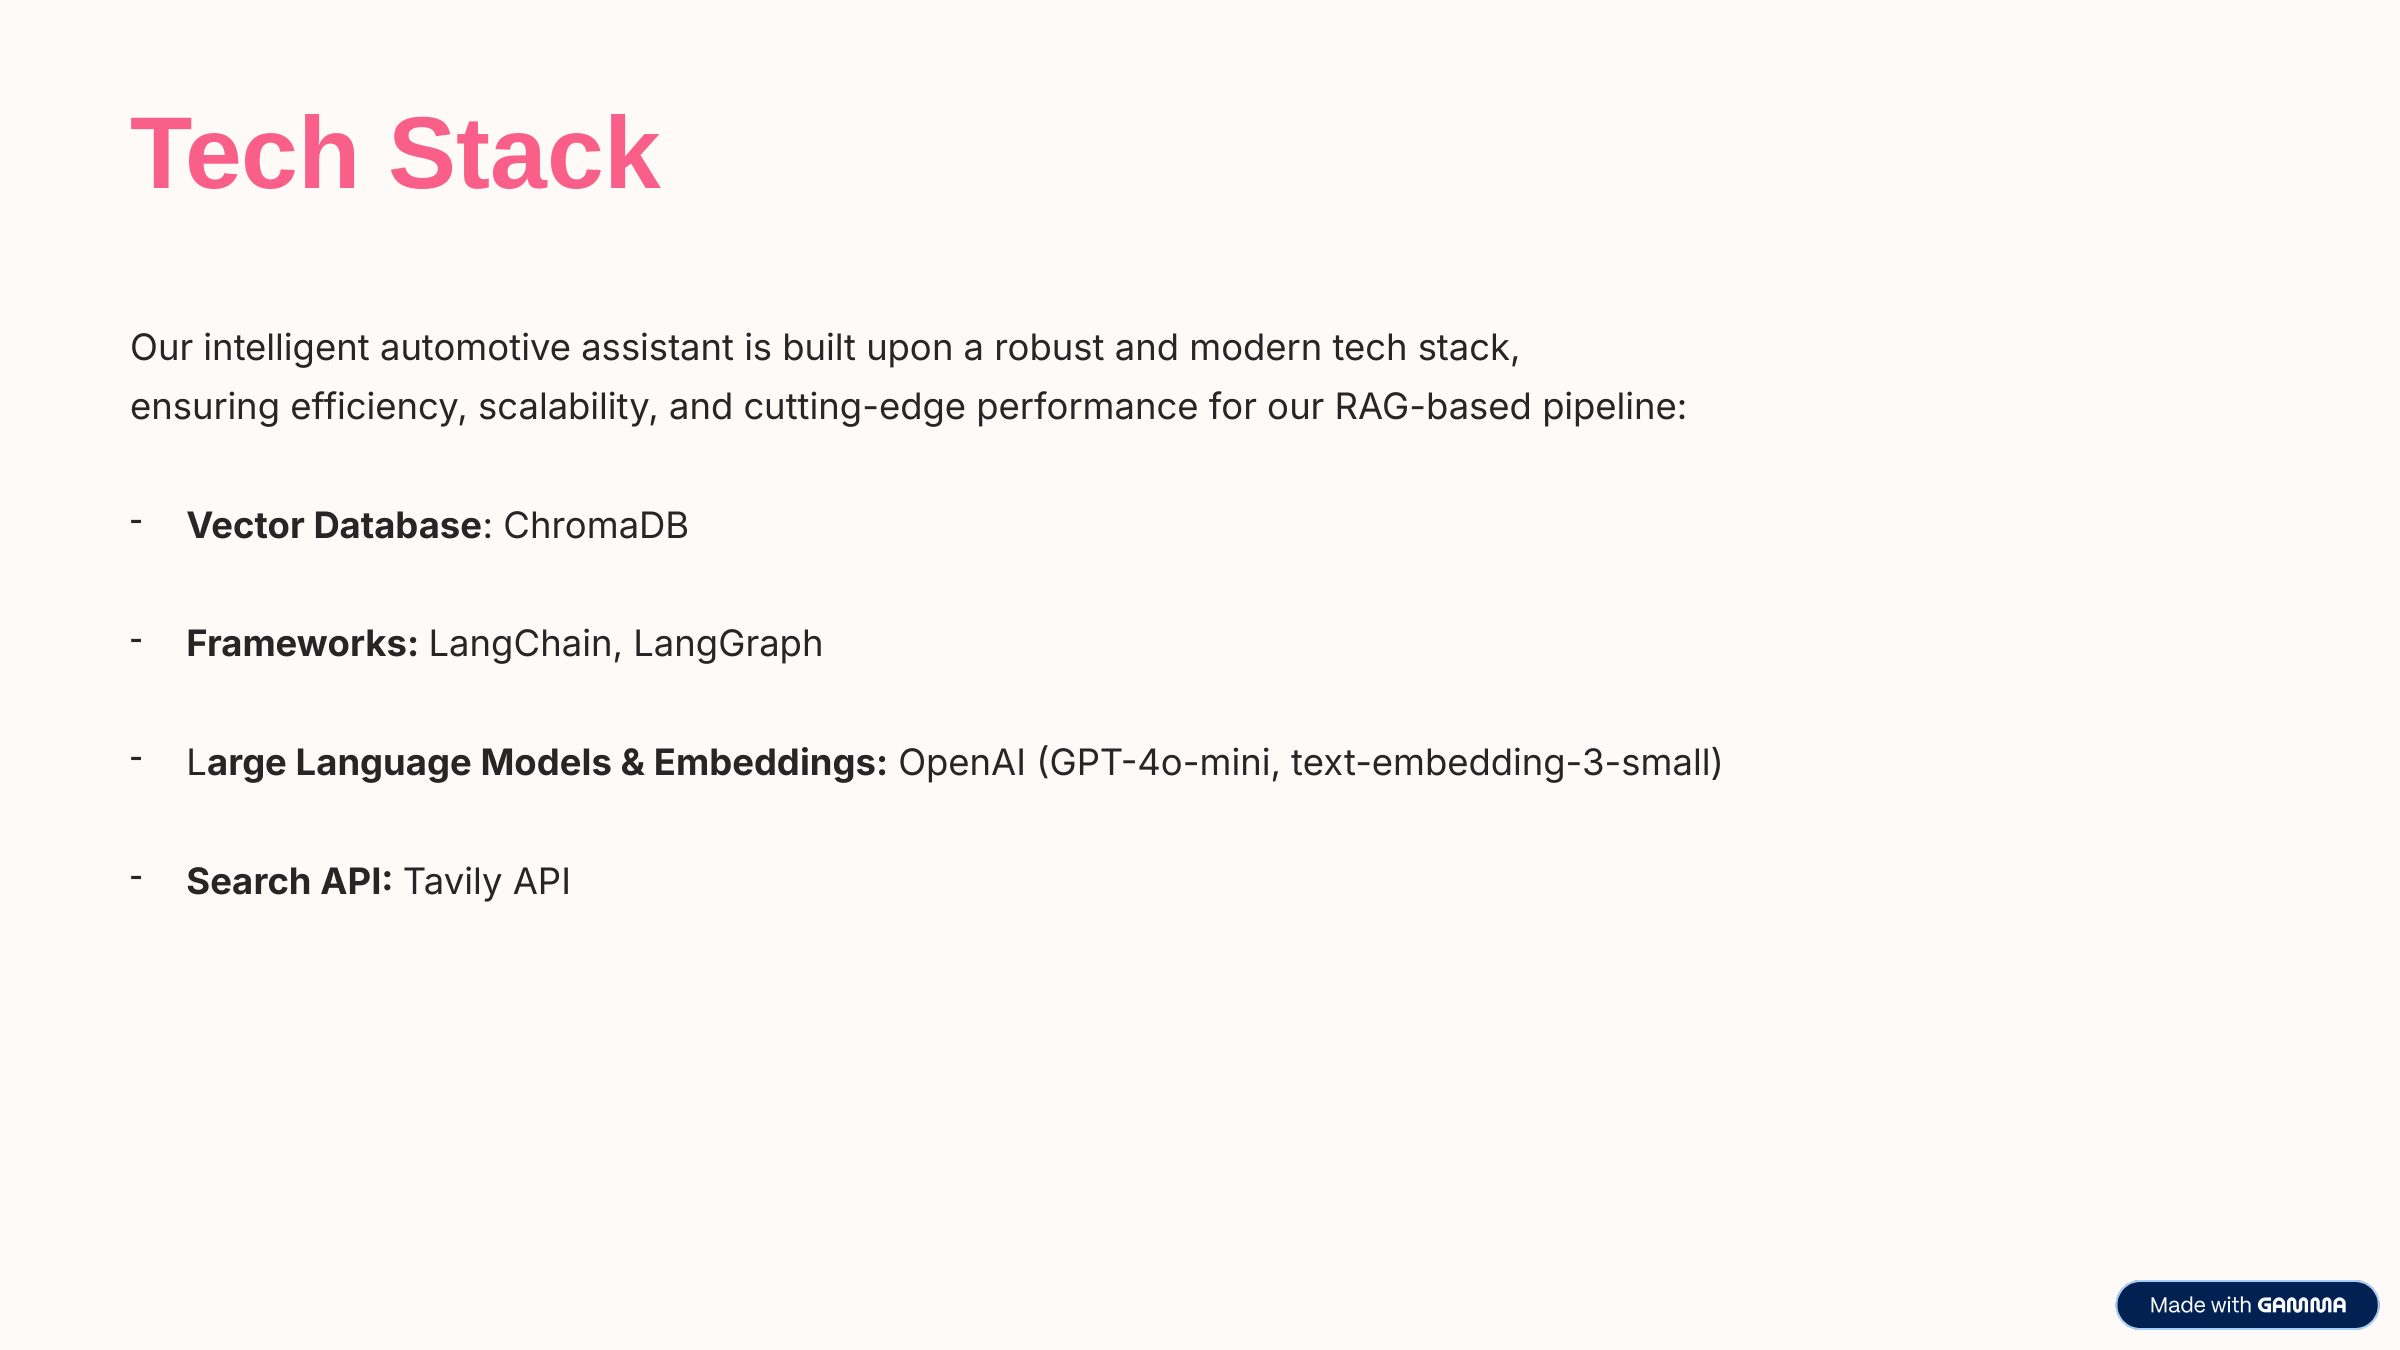

Tech Stack
Our intelligent automotive assistant is built upon a robust and modern tech stack,
ensuring efficiency, scalability, and cutting-edge performance for our RAG-based pipeline:

Vector Database: ChromaDB

Frameworks: LangChain, LangGraph

Large Language Models & Embeddings: OpenAI (GPT-4o-mini, text-embedding-3-small)

Search API: Tavily API